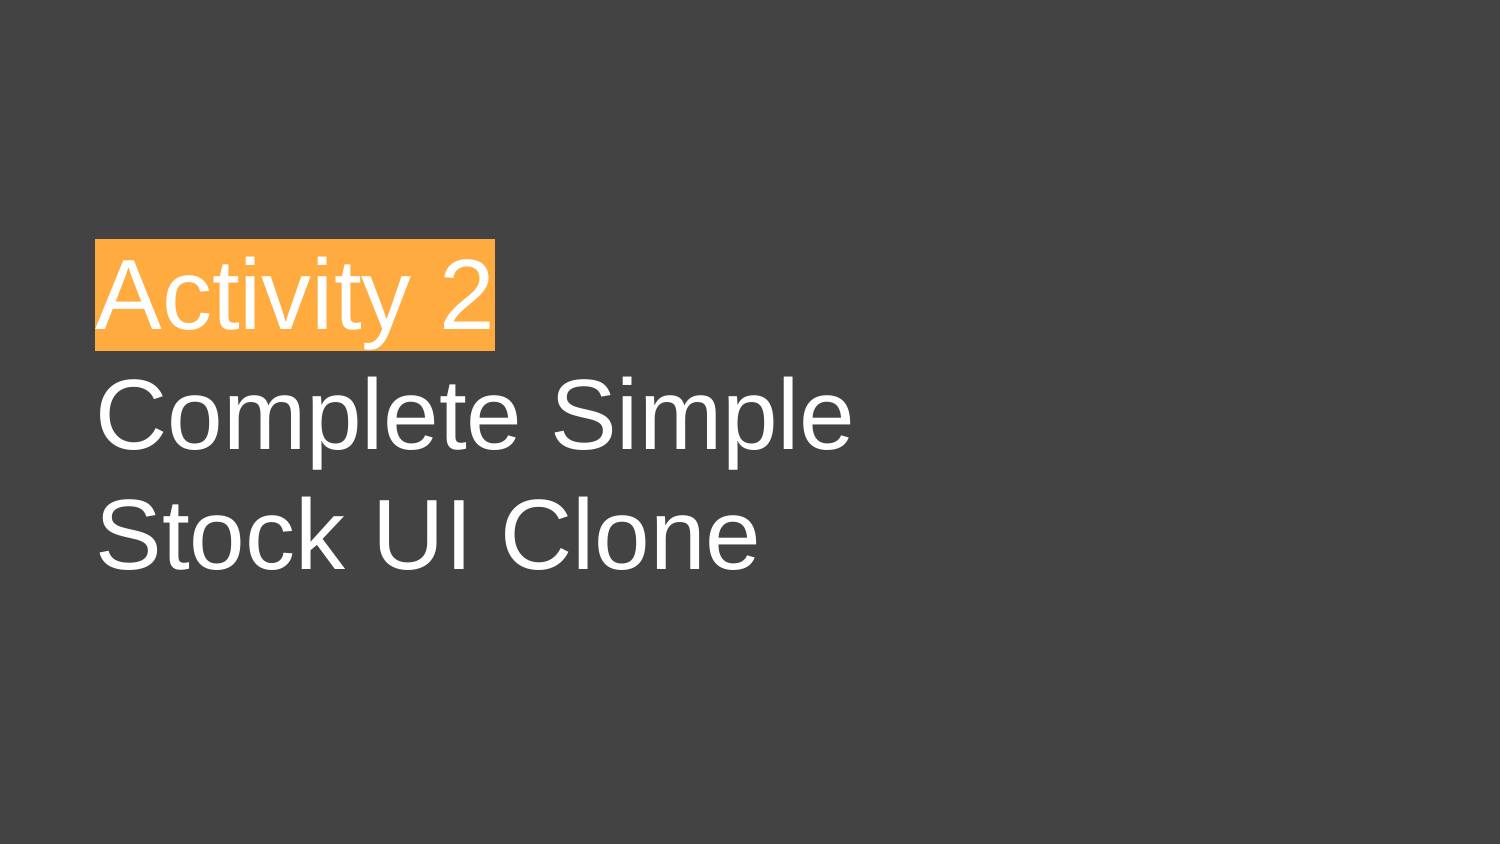

# Activity 2 Complete Simple Stock UI Clone